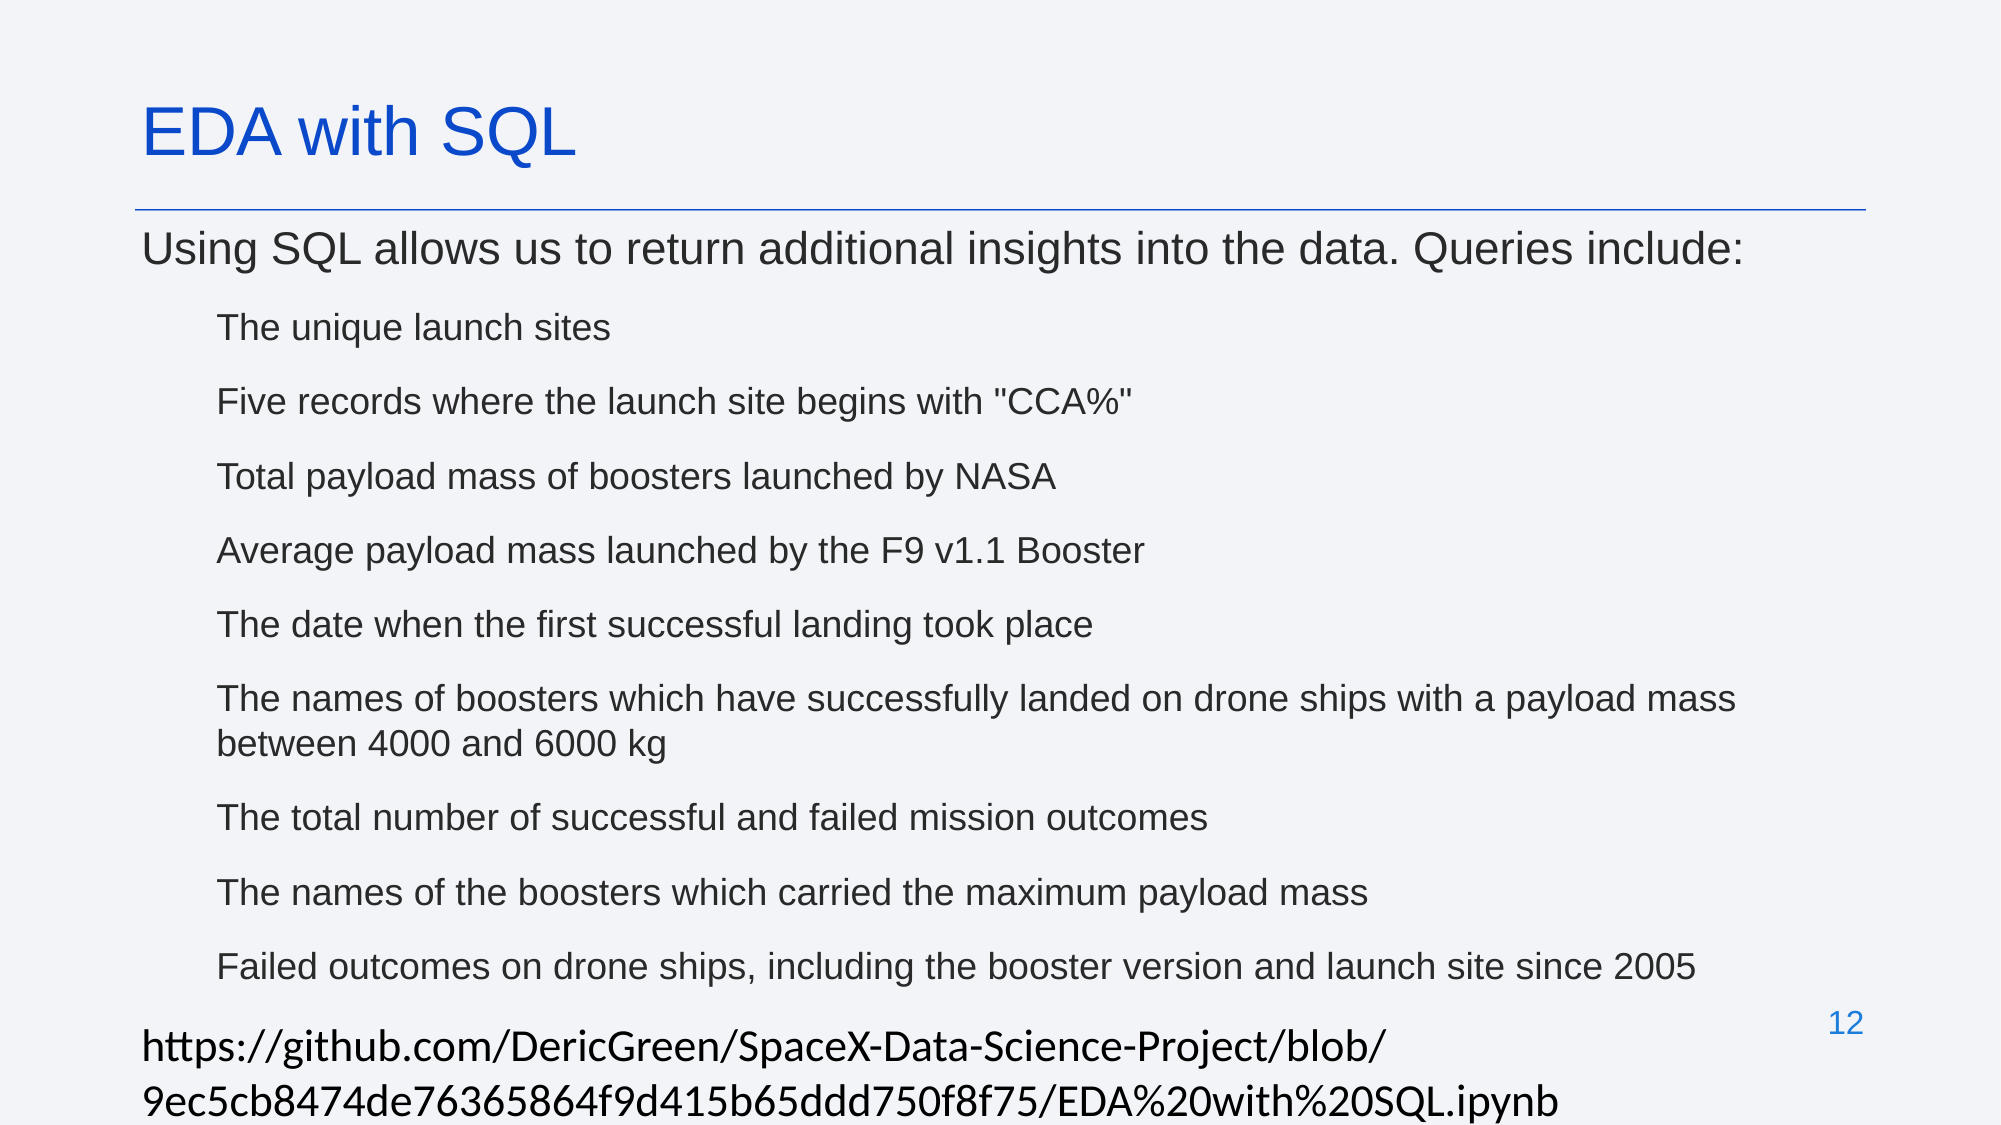

EDA with SQL
Using SQL allows us to return additional insights into the data. Queries include:
The unique launch sites
Five records where the launch site begins with "CCA%"
Total payload mass of boosters launched by NASA
Average payload mass launched by the F9 v1.1 Booster
The date when the first successful landing took place
The names of boosters which have successfully landed on drone ships with a payload mass between 4000 and 6000 kg
The total number of successful and failed mission outcomes
The names of the boosters which carried the maximum payload mass
Failed outcomes on drone ships, including the booster version and launch site since 2005
https://github.com/DericGreen/SpaceX-Data-Science-Project/blob/9ec5cb8474de76365864f9d415b65ddd750f8f75/EDA%20with%20SQL.ipynb

12